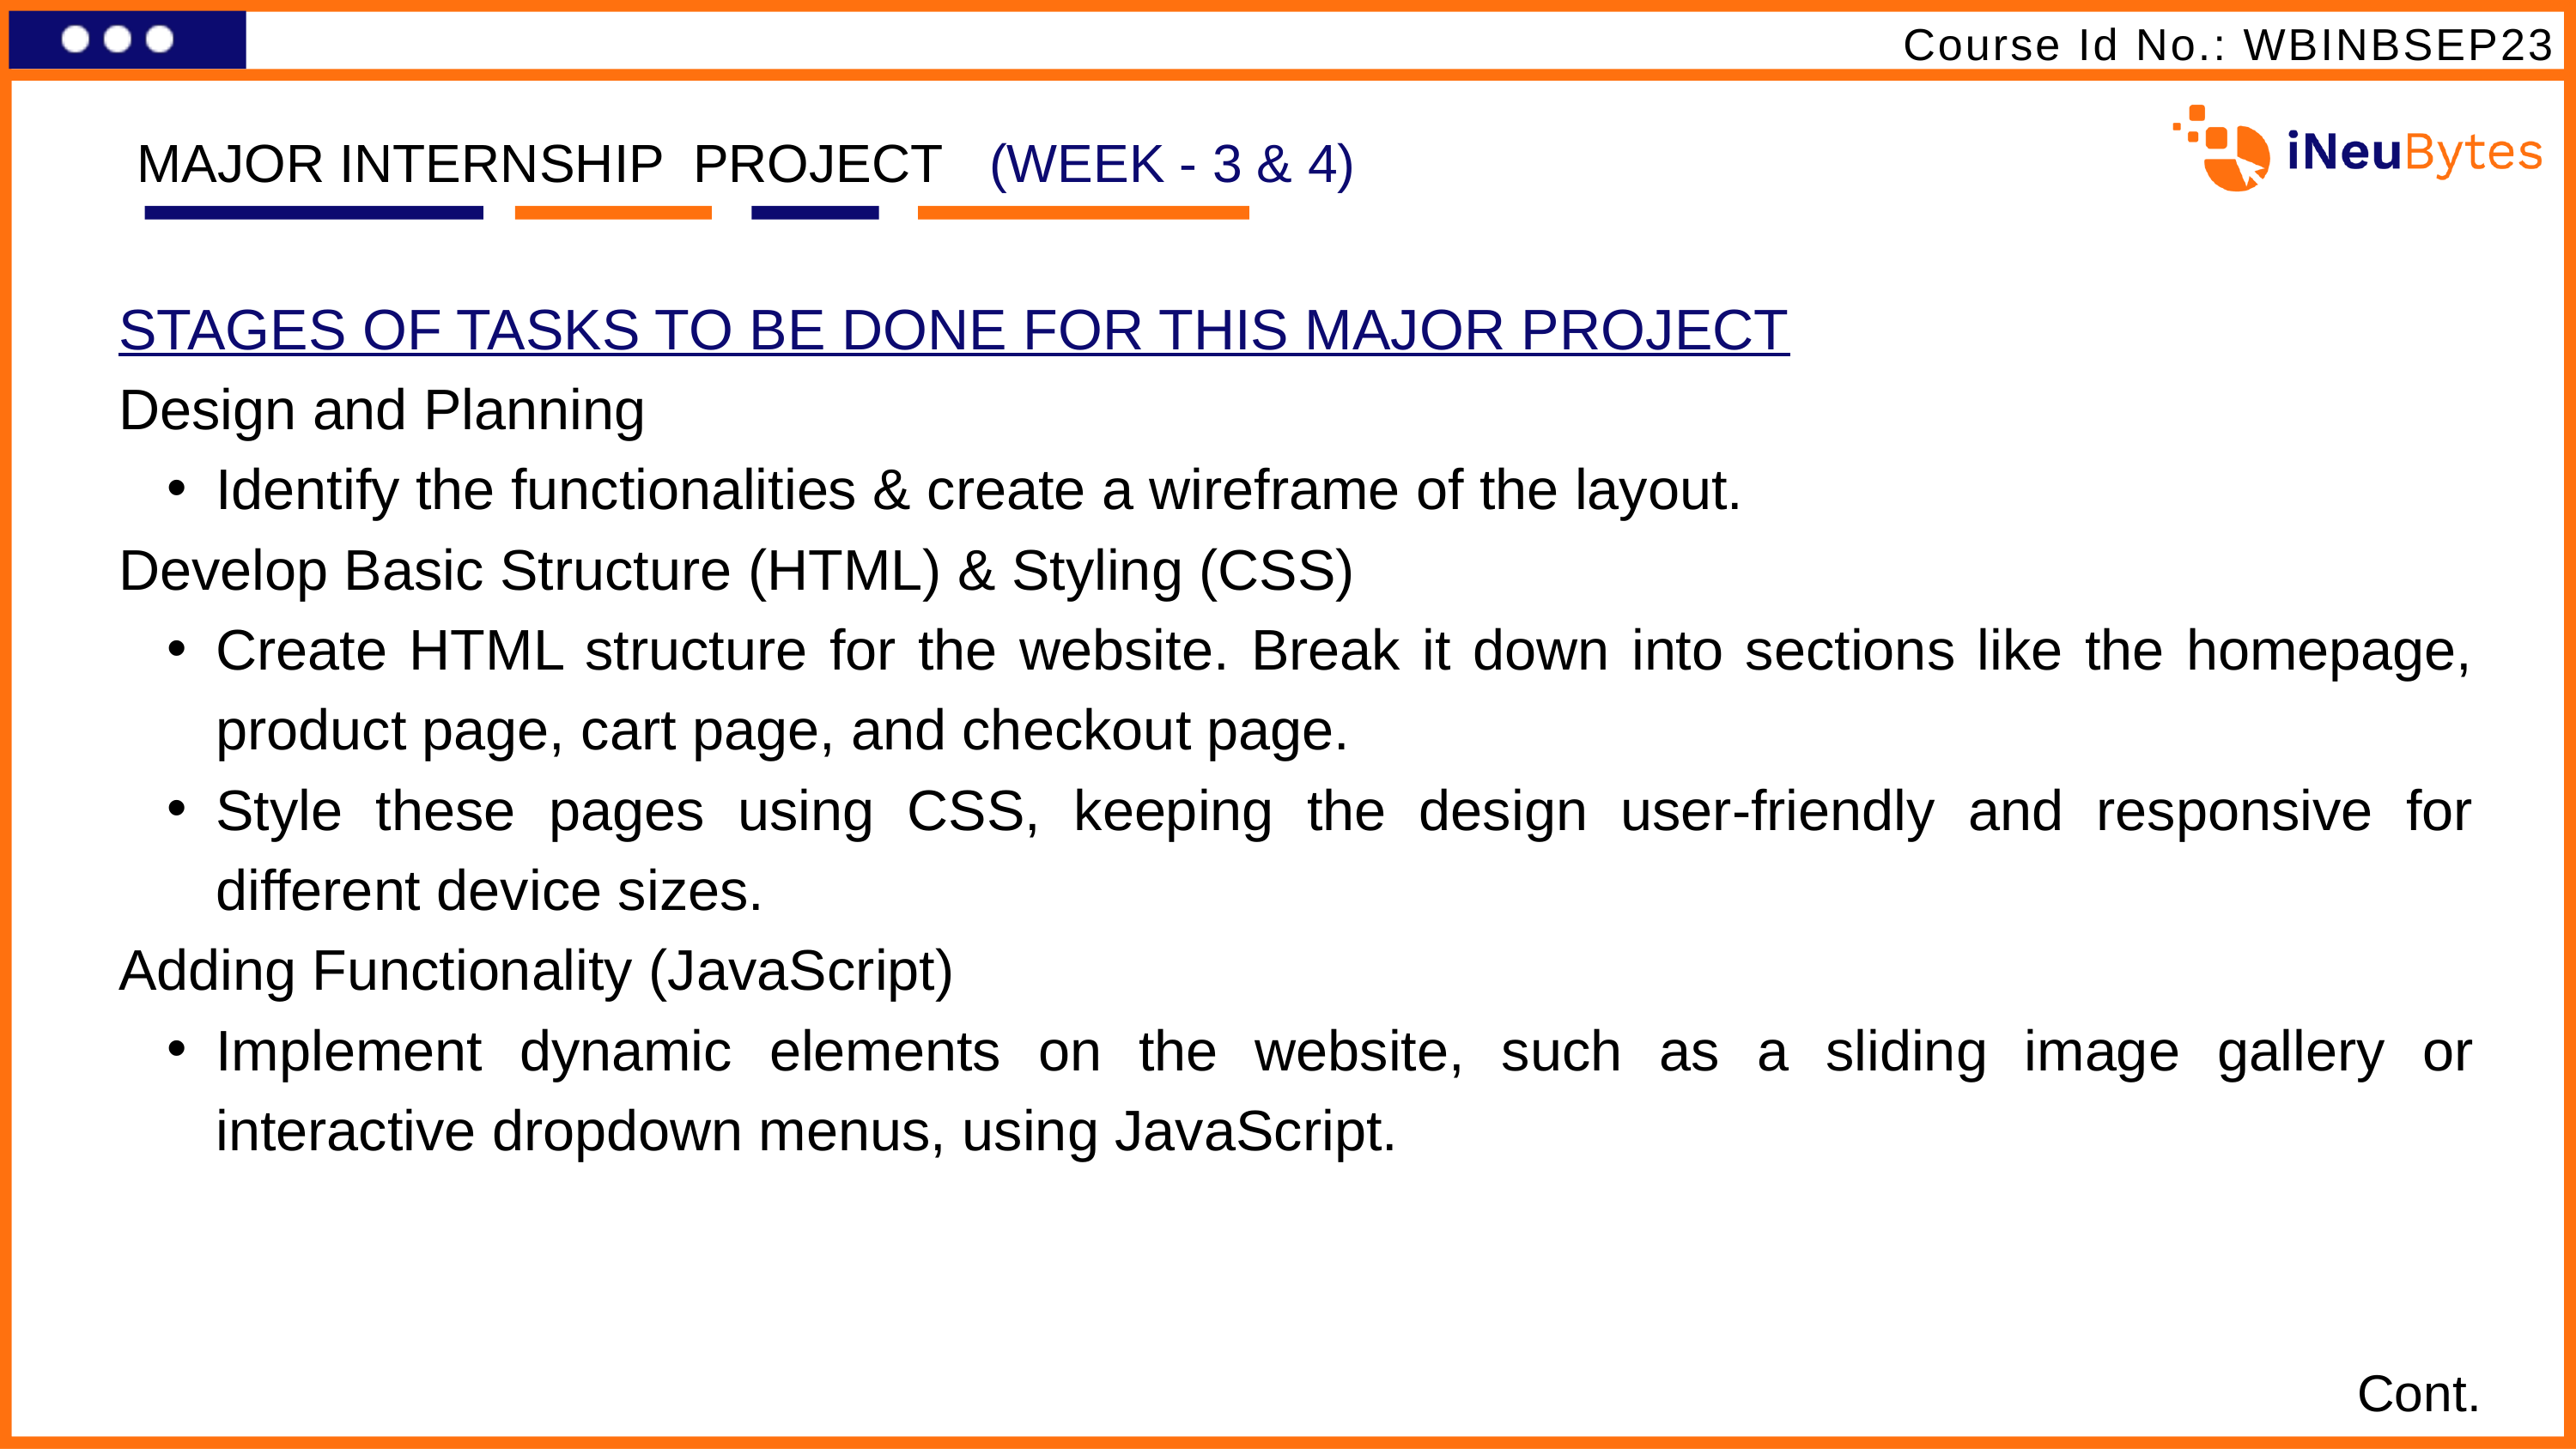

Course Id No.: WBINBSEP23

MAJOR INTERNSHIP  PROJECT
(WEEK - 3 & 4)

STAGES OF TASKS TO BE DONE FOR THIS MAJOR PROJECT
Design and Planning
Identify the functionalities & create a wireframe of the layout.
Develop Basic Structure (HTML) & Styling (CSS)
Create HTML structure for the website. Break it down into sections like the homepage, product page, cart page, and checkout page.
Style these pages using CSS, keeping the design user-friendly and responsive for different device sizes.
Adding Functionality (JavaScript)
Implement dynamic elements on the website, such as a sliding image gallery or interactive dropdown menus, using JavaScript.

Cont.